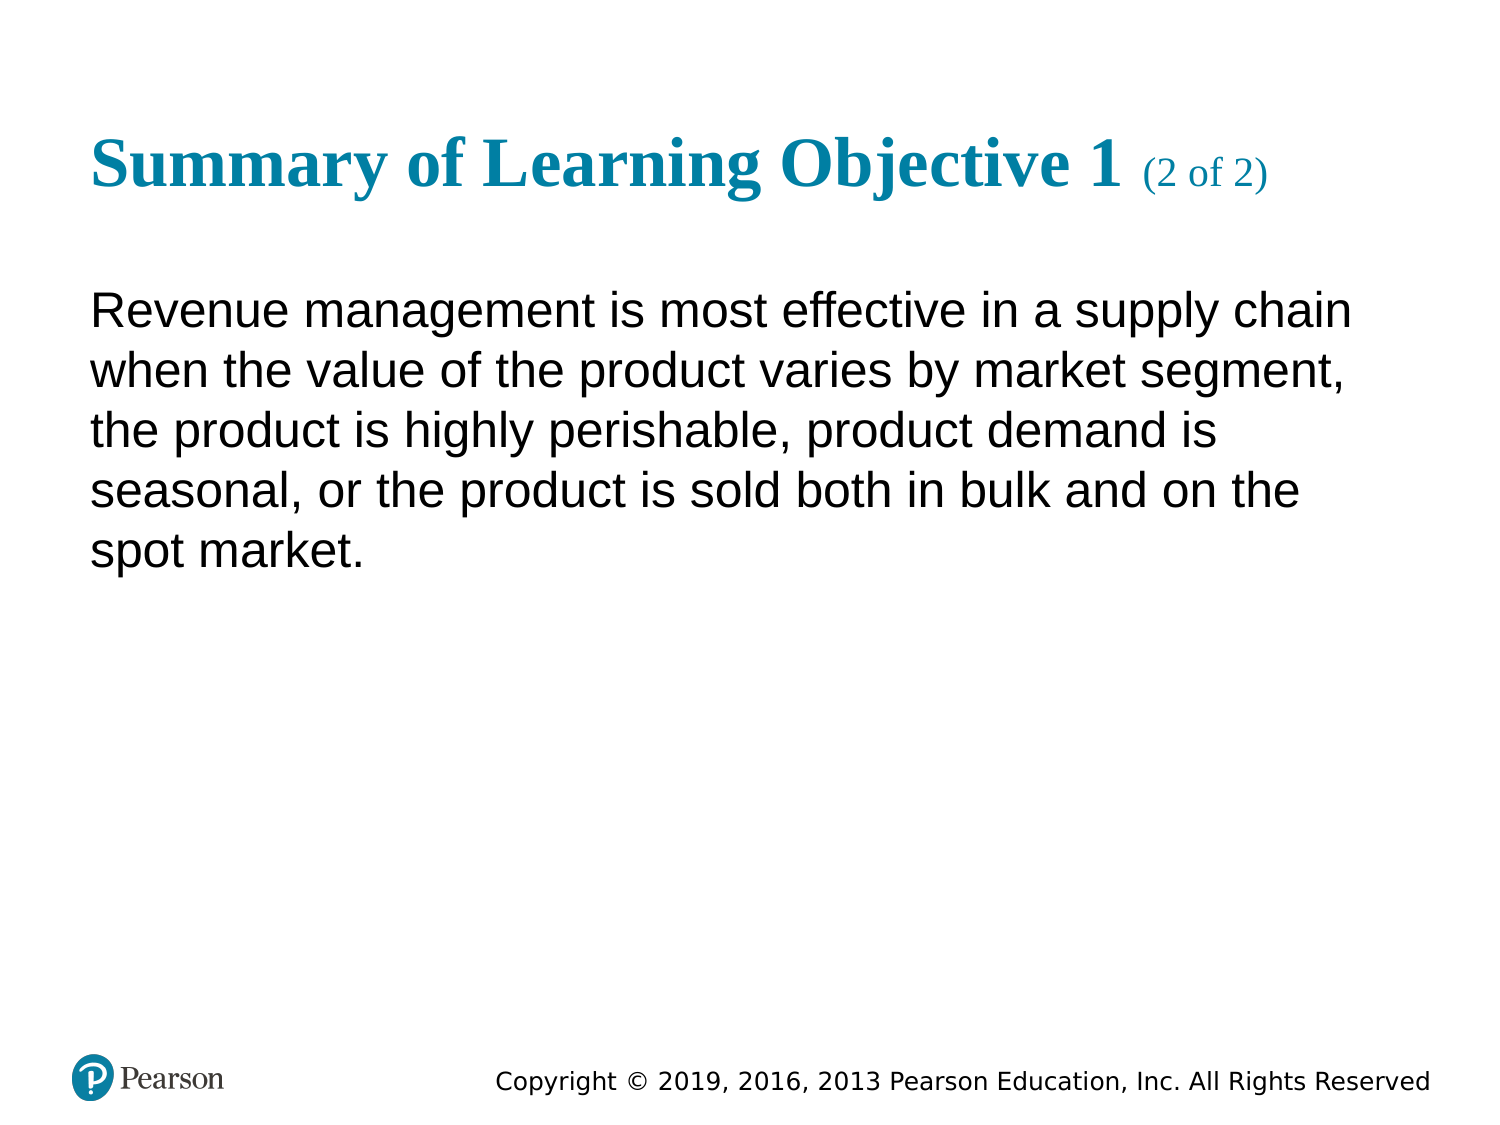

# Summary of Learning Objective 1 (2 of 2)
Revenue management is most effective in a supply chain when the value of the product varies by market segment, the product is highly perishable, product demand is seasonal, or the product is sold both in bulk and on the spot market.